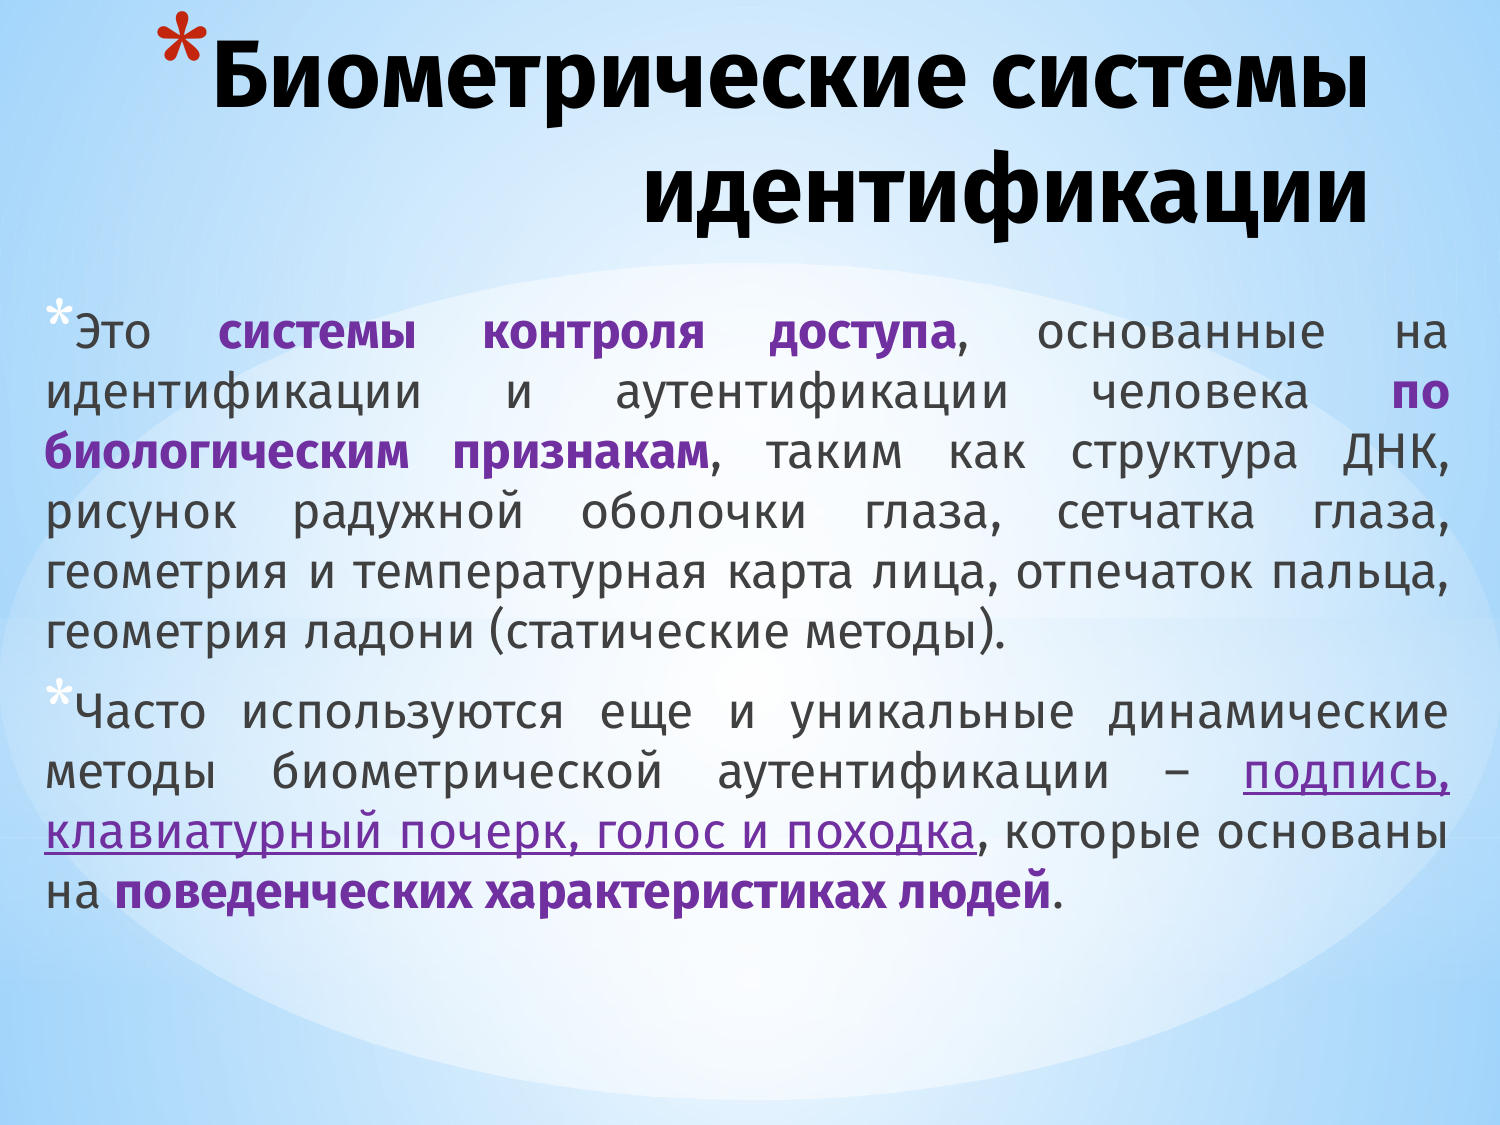

# Биометрические системы идентификации
Это системы контроля доступа, основанные на идентификации и аутентификации человека по биологическим признакам, таким как структура ДНК, рисунок радужной оболочки глаза, сетчатка глаза, геометрия и температурная карта лица, отпечаток пальца, геометрия ладони (статические методы).
Часто используются еще и уникальные динамические методы биометрической аутентификации – подпись, клавиатурный почерк, голос и походка, которые основаны на поведенческих характеристиках людей.